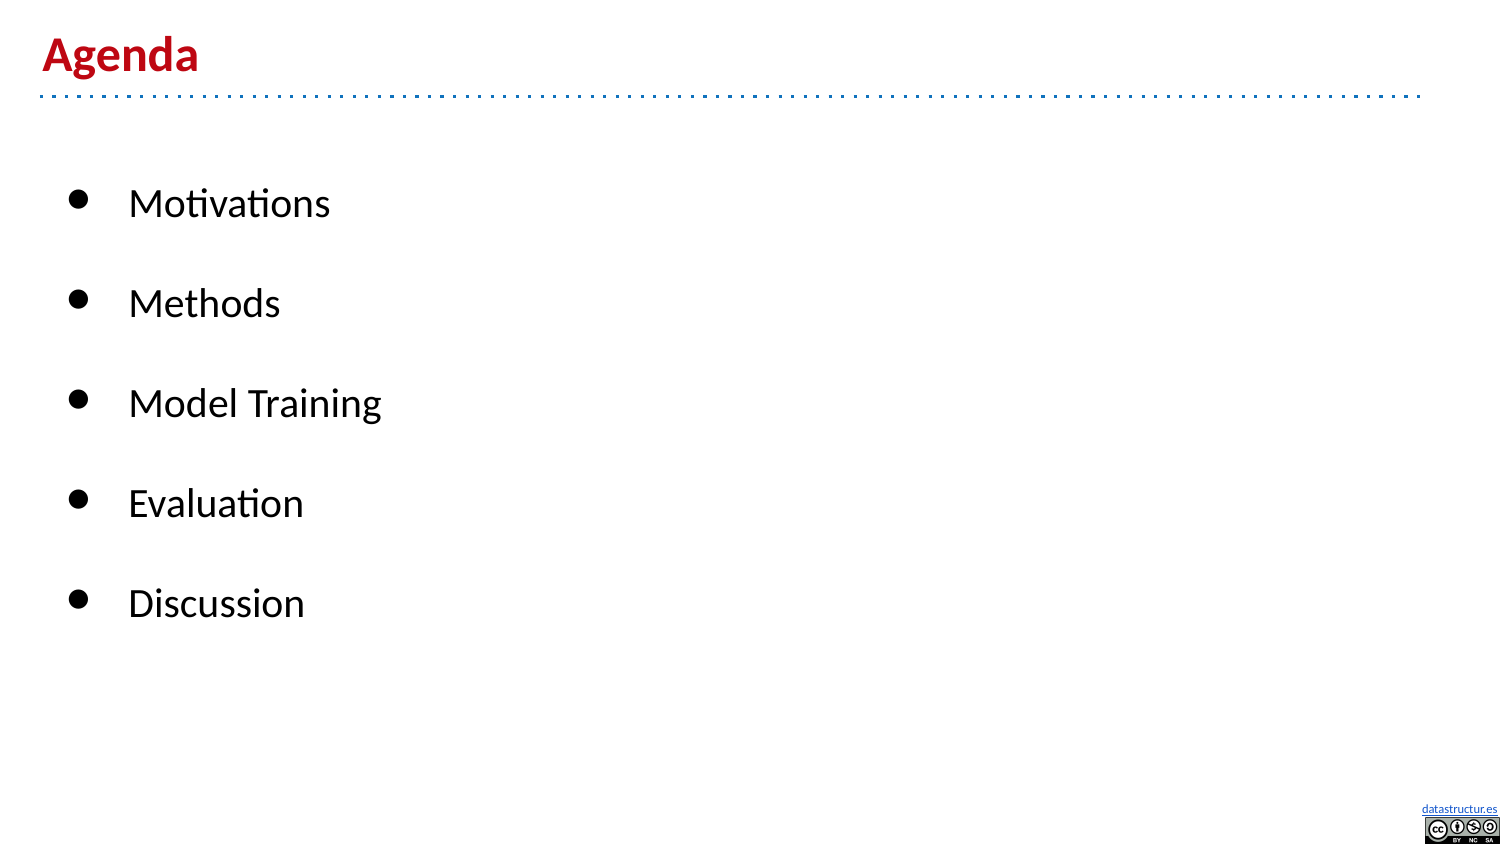

# Agenda
Motivations
Methods
Model Training
Evaluation
Discussion